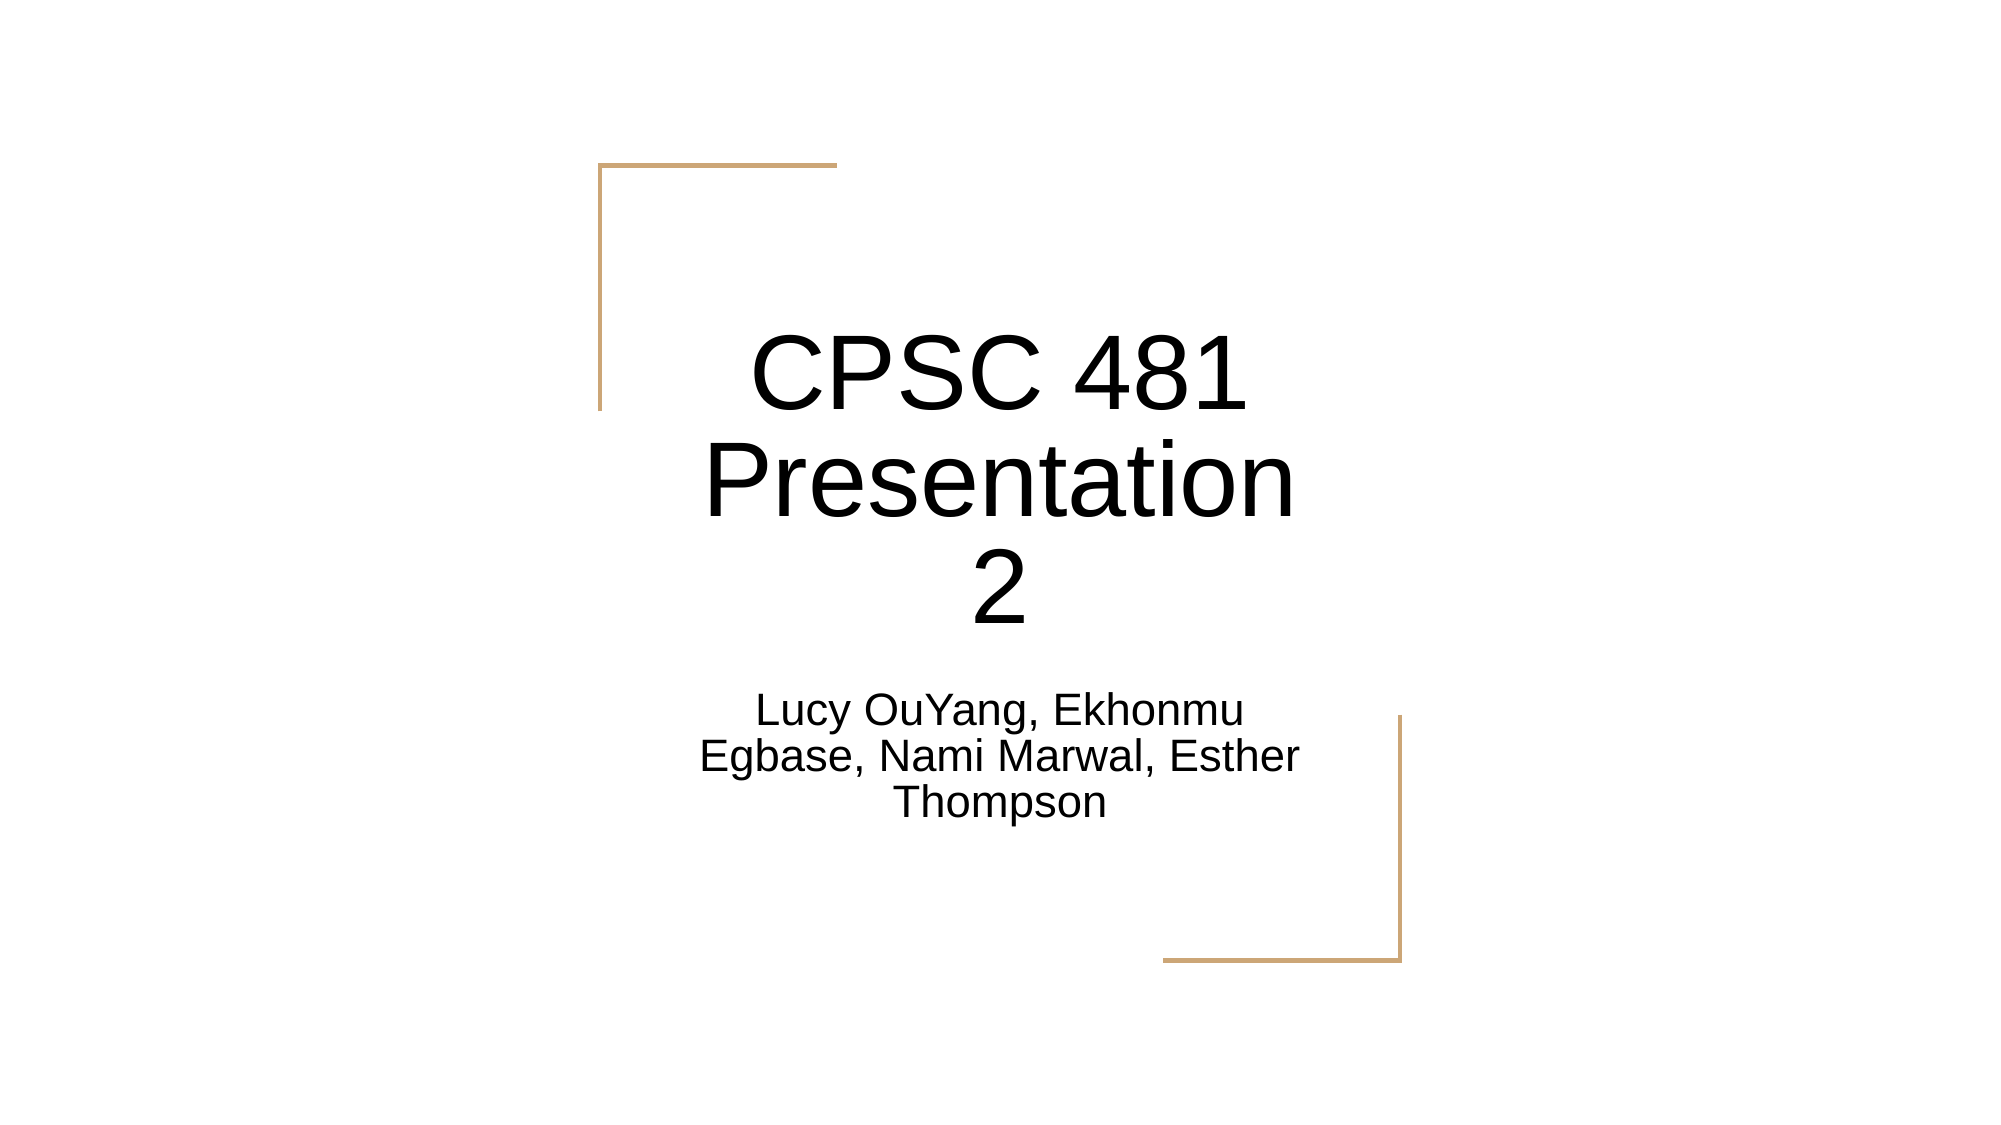

# CPSC 481 Presentation 2
Lucy OuYang, Ekhonmu Egbase, Nami Marwal, Esther Thompson